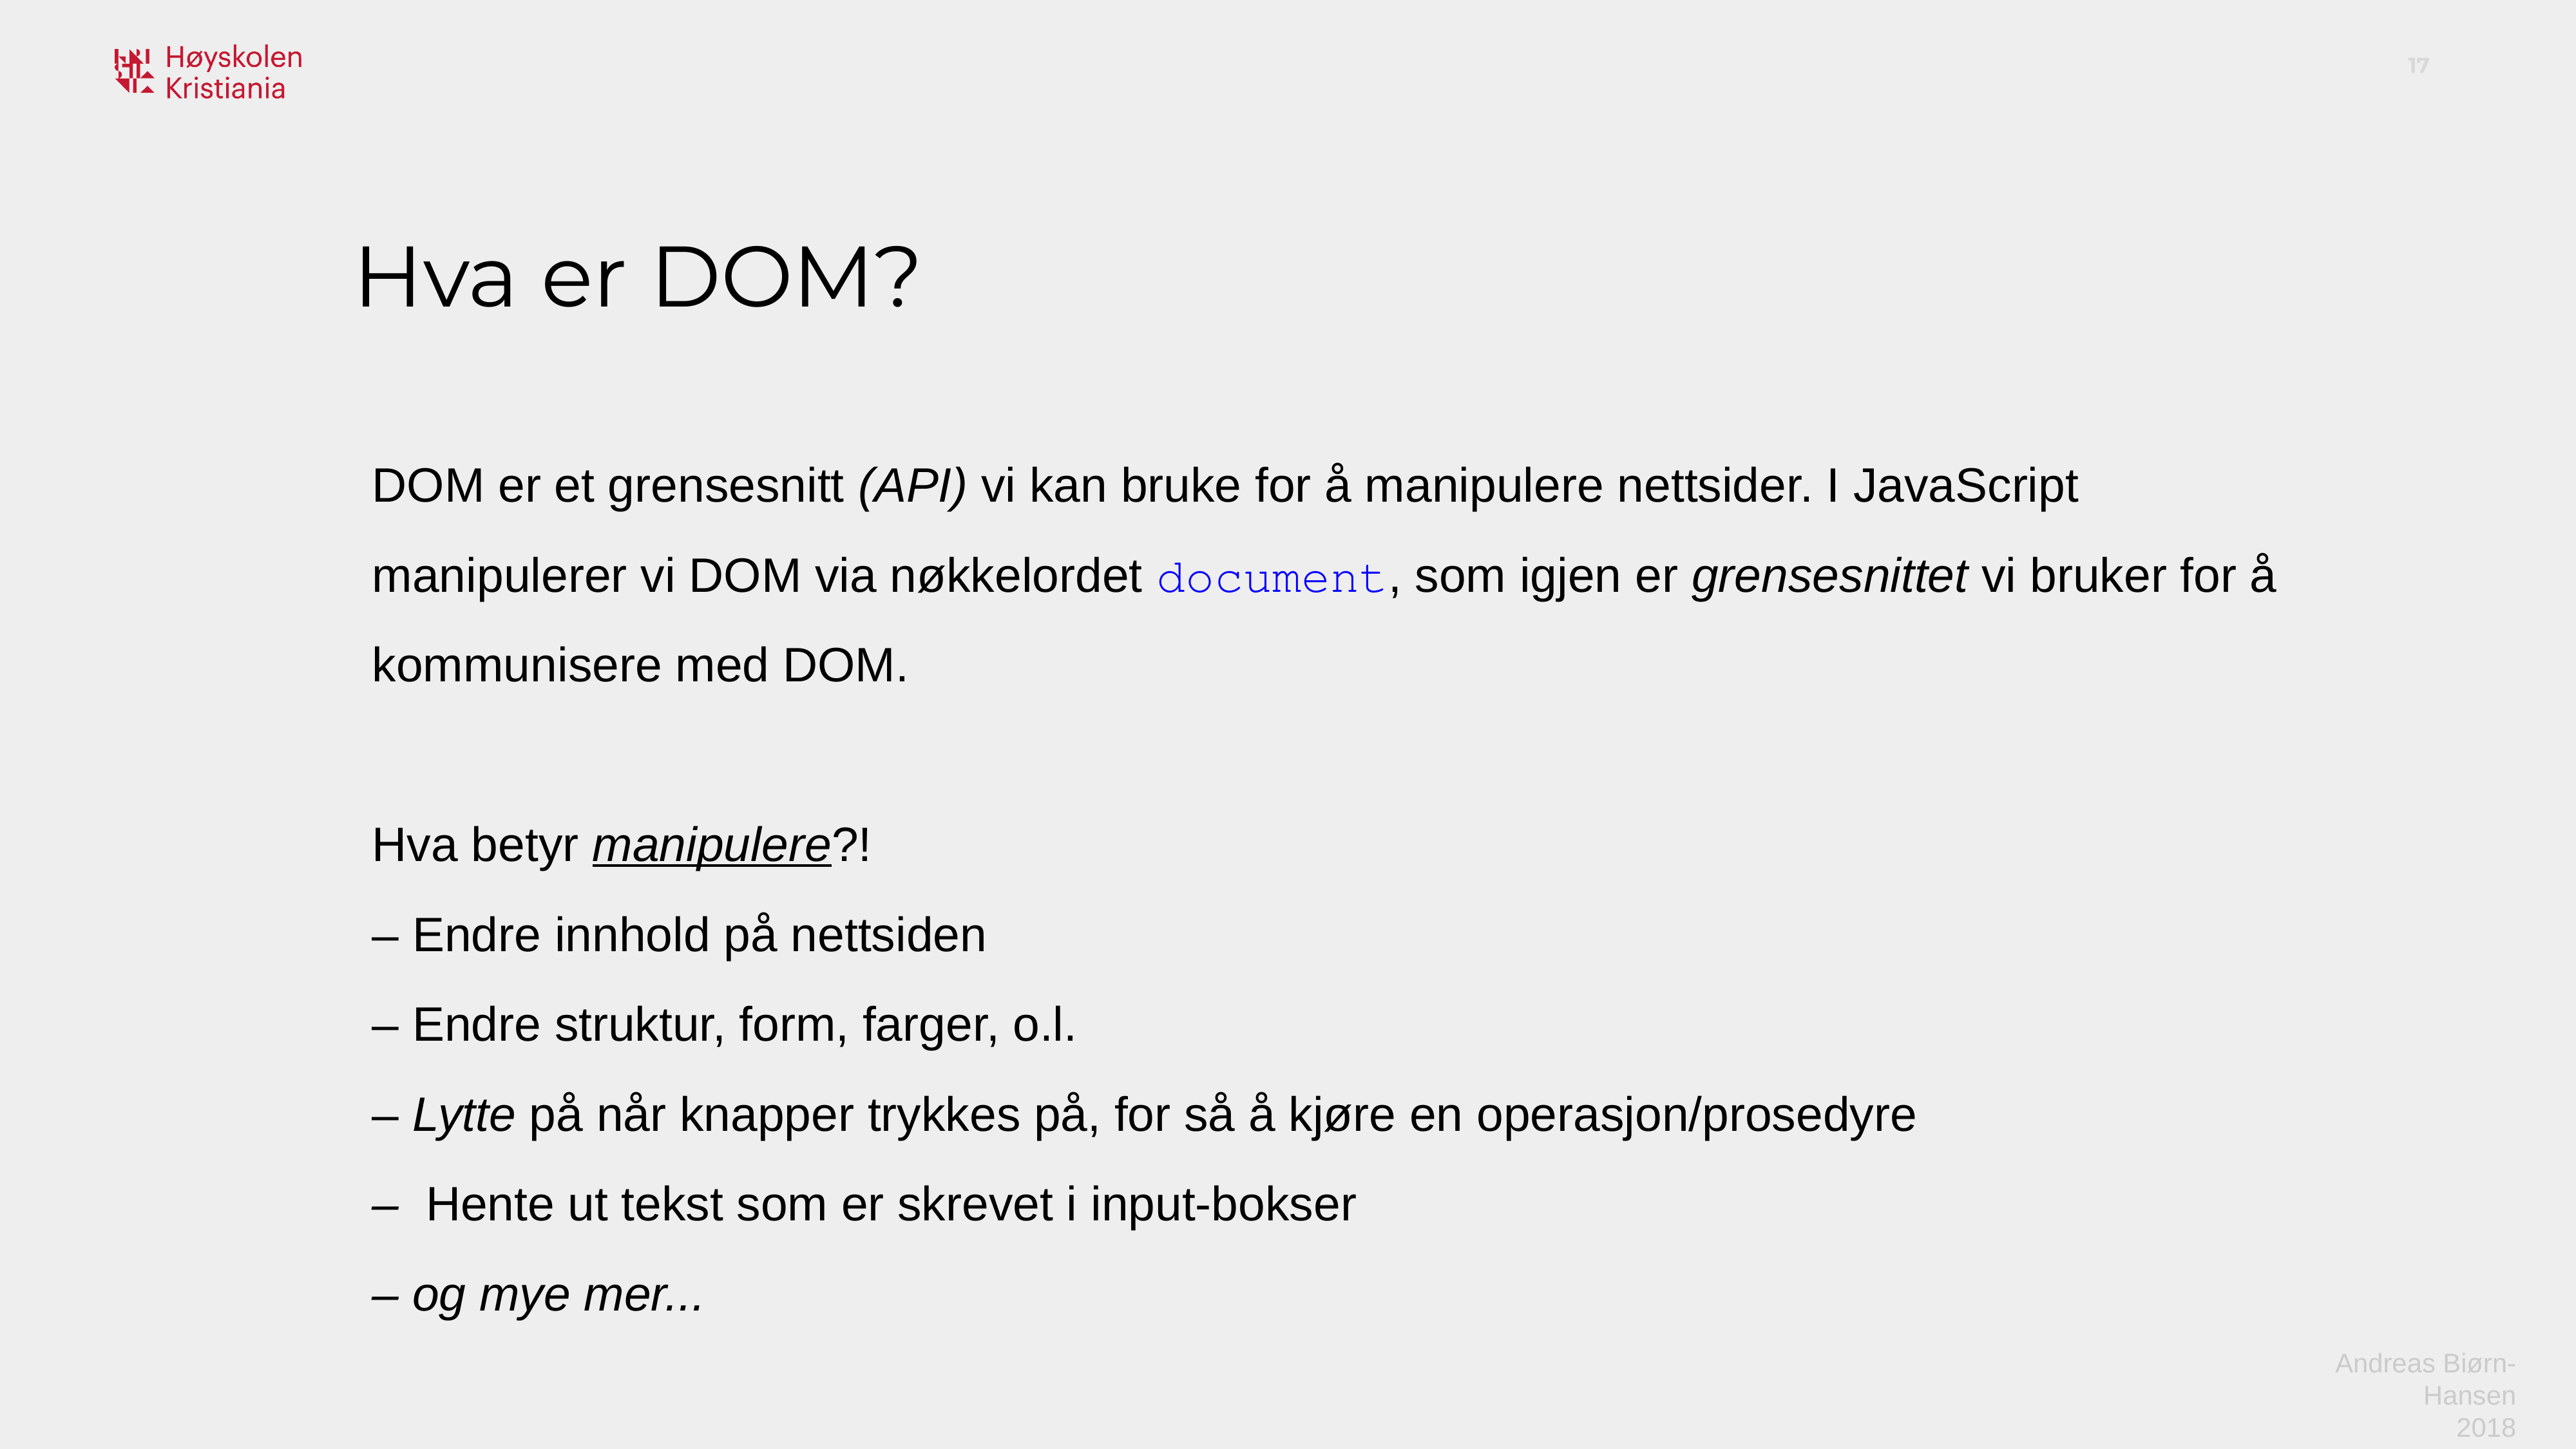

Hva er DOM?

DOM er et grensesnitt (API) vi kan bruke for å manipulere nettsider. I JavaScript manipulerer vi DOM via nøkkelordet document, som igjen er grensesnittet vi bruker for å kommunisere med DOM.

Hva betyr manipulere?!
– Endre innhold på nettsiden
– Endre struktur, form, farger, o.l.
– Lytte på når knapper trykkes på, for så å kjøre en operasjon/prosedyre
–  Hente ut tekst som er skrevet i input-bokser
– og mye mer...